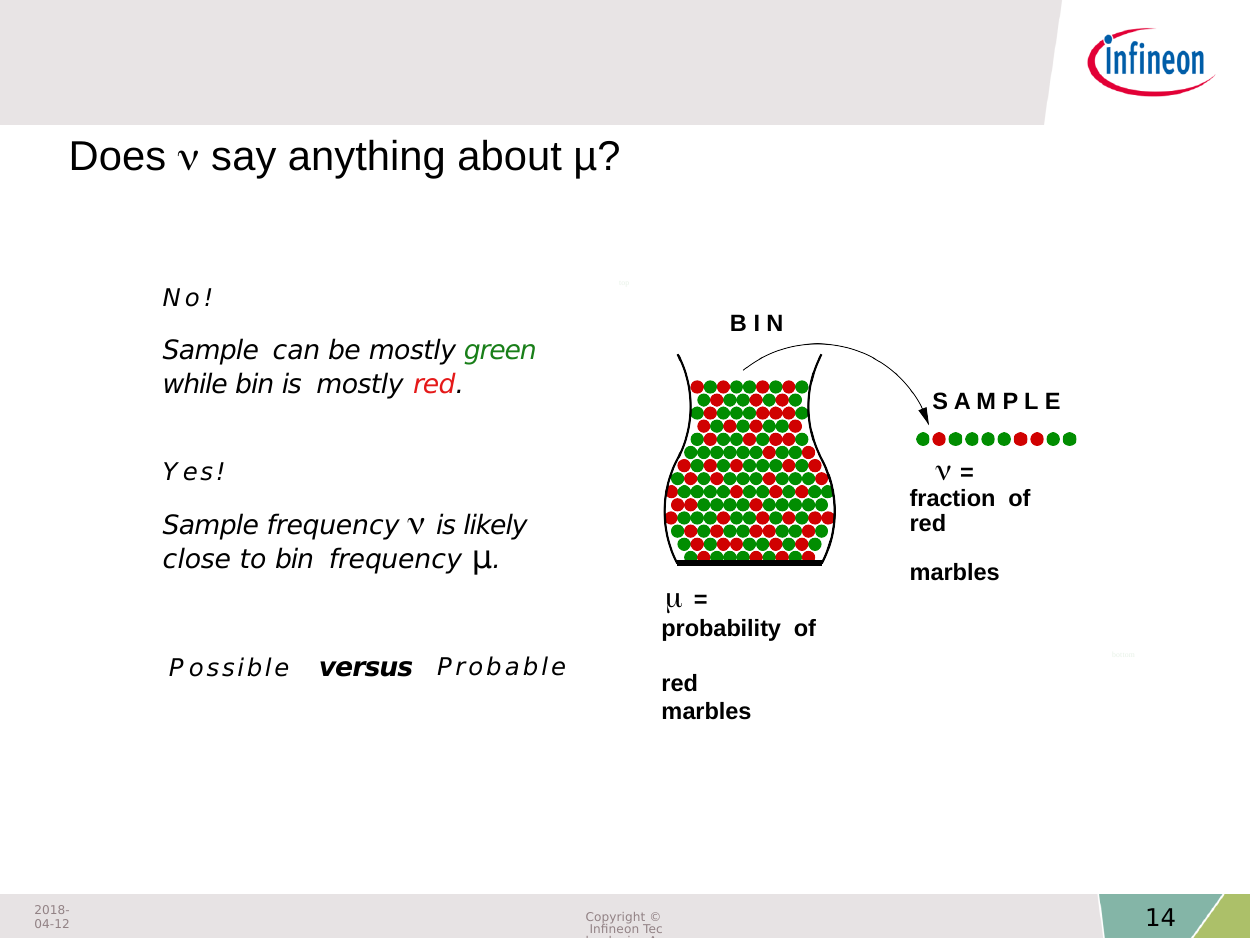

Does ν say anything about µ?
top
No!
B I N
Sample can be mostly green while bin is  mostly red.

S A M P L E

ν =	fraction  of	red		marbles
Yes!
Sample frequency ν is likely close to bin  frequency µ.

μ =	probability  of	red	marbles
Possible 	versus
bottom
 Probable
2018-04-12
Copyright © Infineon Technologies AG 2018. All rights reserved.
14